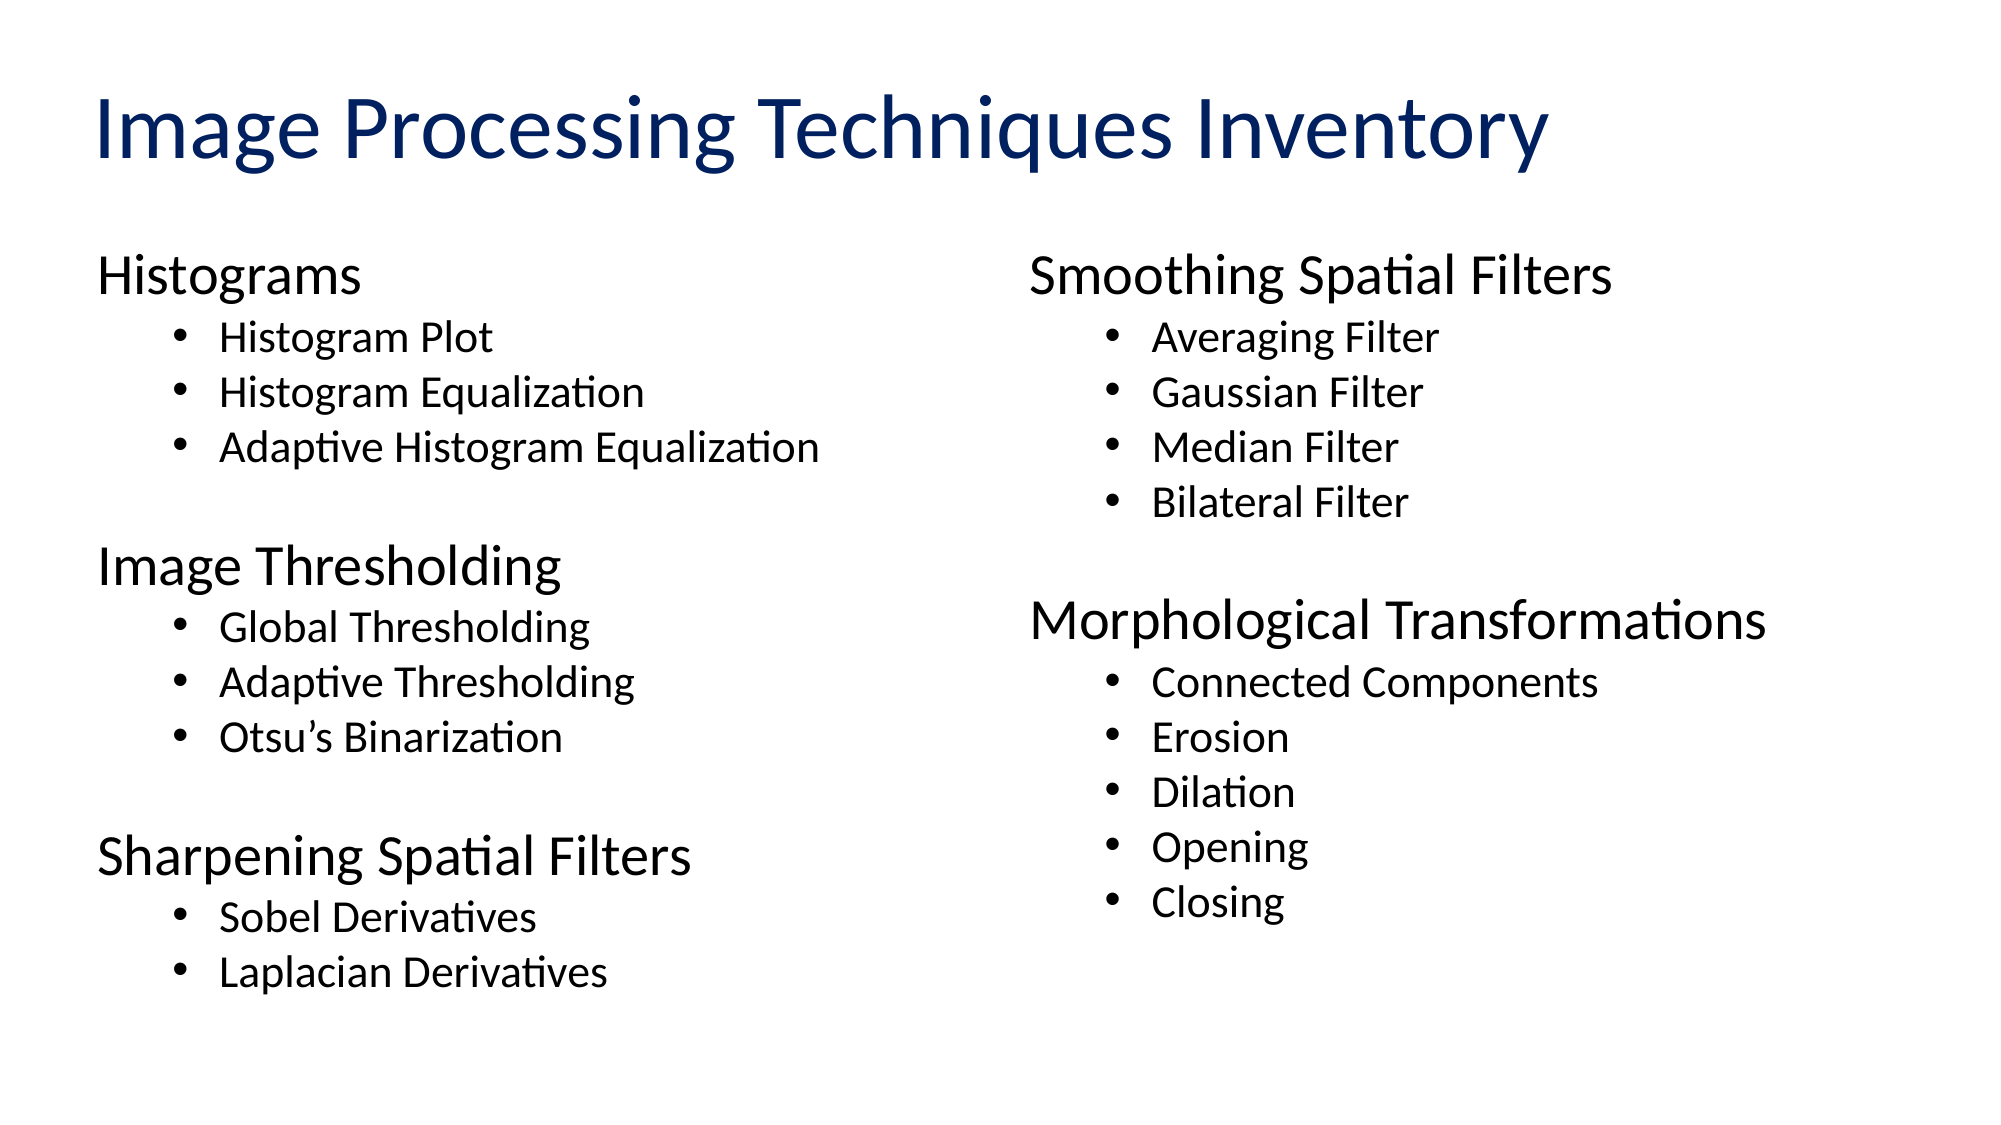

Image Processing Techniques Inventory
Smoothing Spatial Filters
Averaging Filter
Gaussian Filter
Median Filter
Bilateral Filter

Morphological Transformations
Connected Components
Erosion
Dilation
Opening
Closing
Histograms
Histogram Plot
Histogram Equalization
Adaptive Histogram Equalization

Image Thresholding
Global Thresholding
Adaptive Thresholding
Otsu’s Binarization

Sharpening Spatial Filters
Sobel Derivatives
Laplacian Derivatives